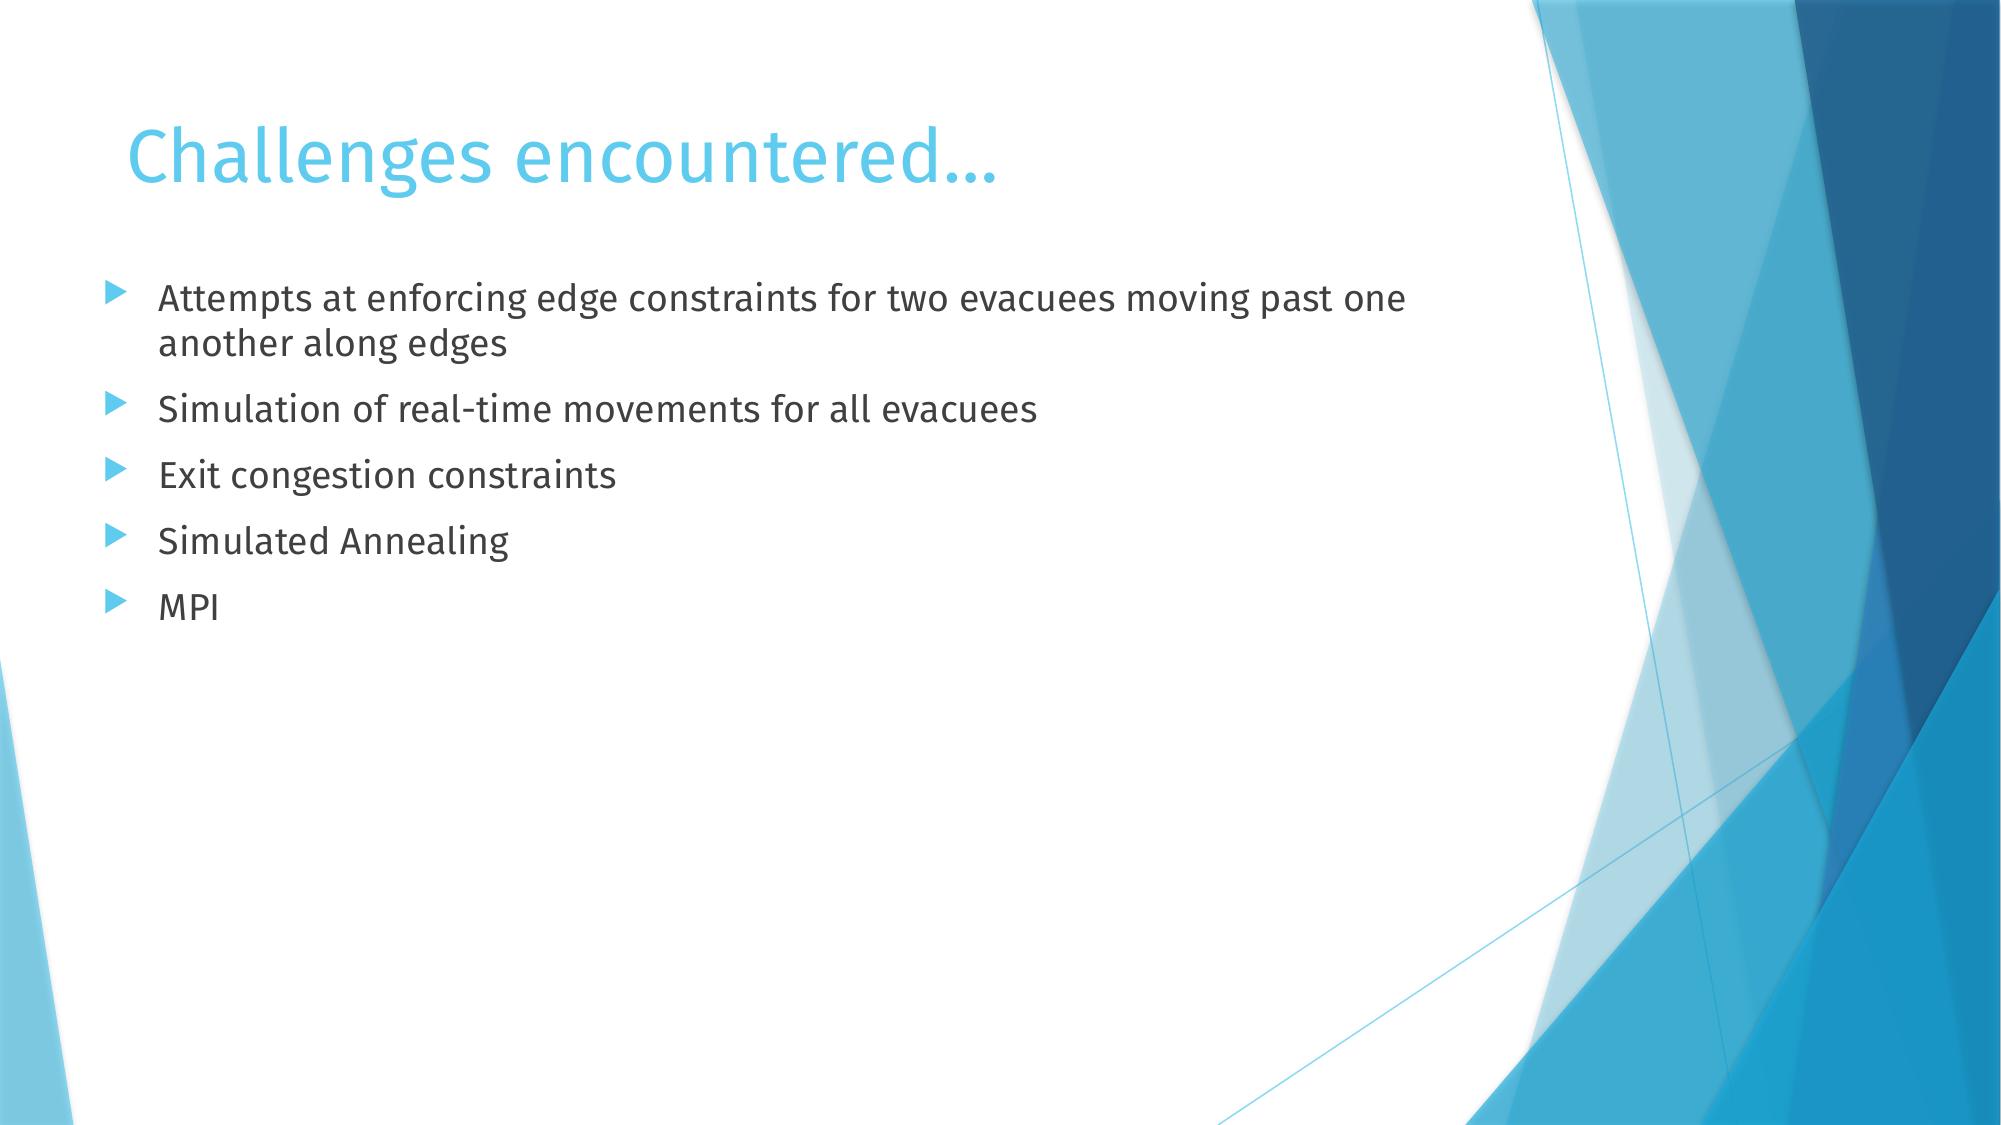

# Challenges encountered…
Attempts at enforcing edge constraints for two evacuees moving past one another along edges
Simulation of real-time movements for all evacuees
Exit congestion constraints
Simulated Annealing
MPI